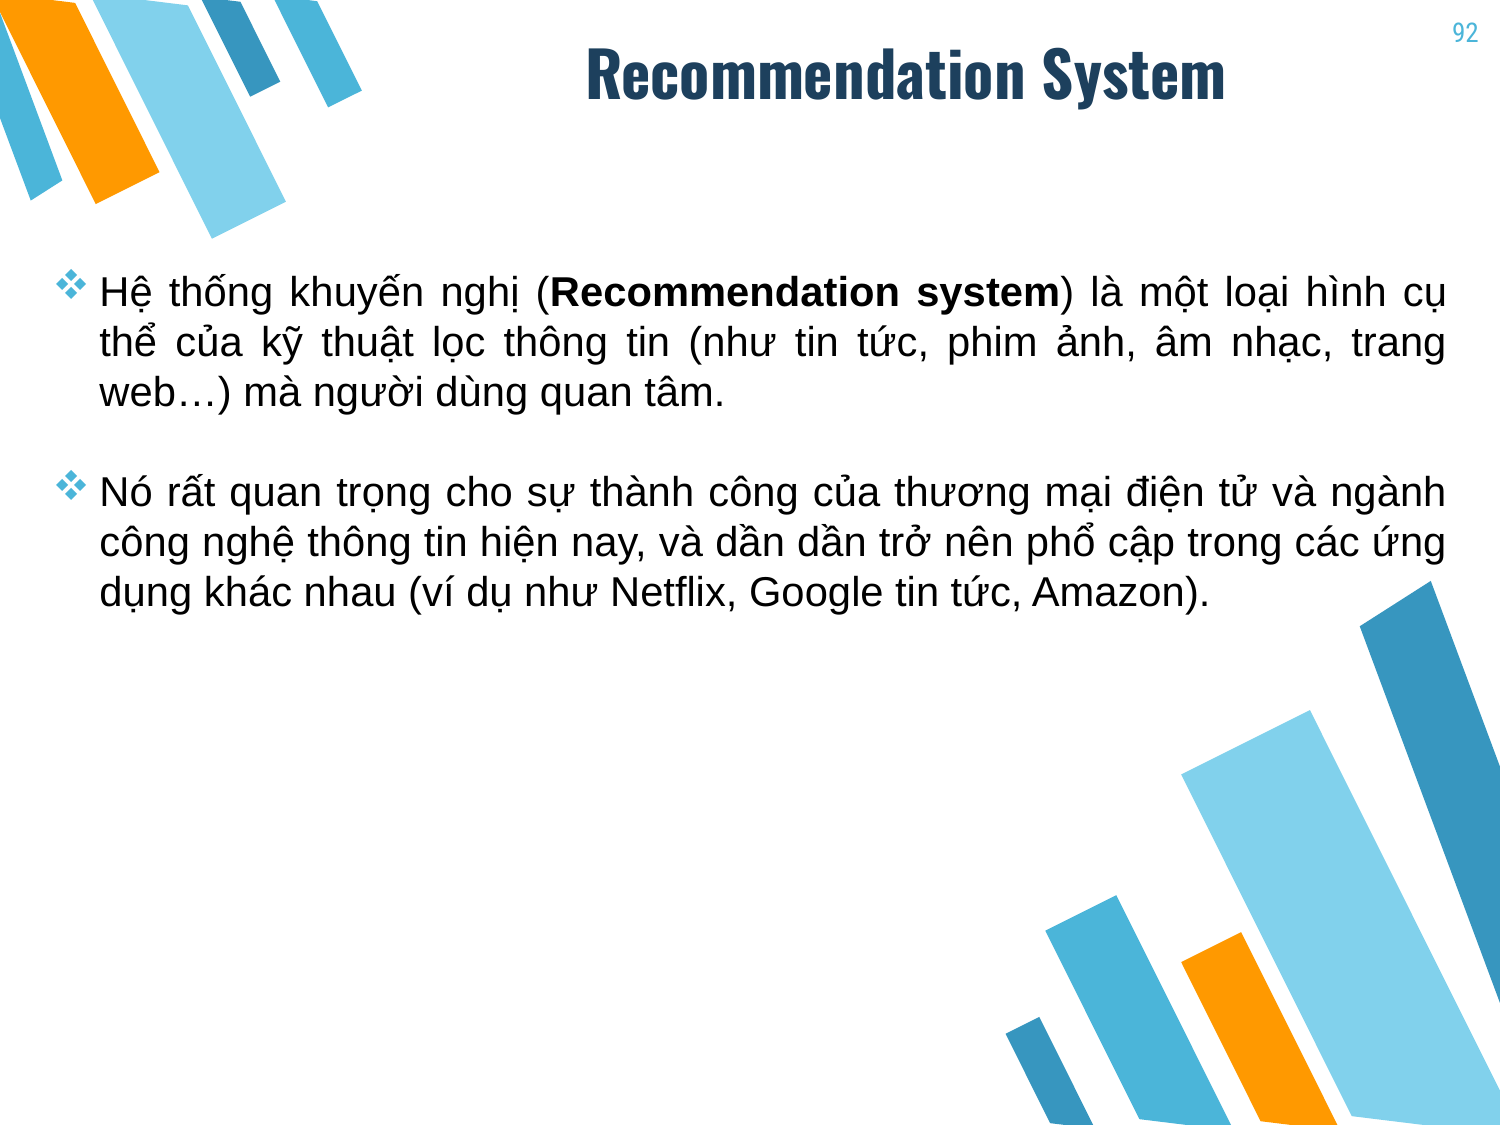

# Recommendation System
92
Hệ thống khuyến nghị (Recommendation system) là một loại hình cụ thể của kỹ thuật lọc thông tin (như tin tức, phim ảnh, âm nhạc, trang web…) mà người dùng quan tâm.
Nó rất quan trọng cho sự thành công của thương mại điện tử và ngành công nghệ thông tin hiện nay, và dần dần trở nên phổ cập trong các ứng dụng khác nhau (ví dụ như Netflix, Google tin tức, Amazon).